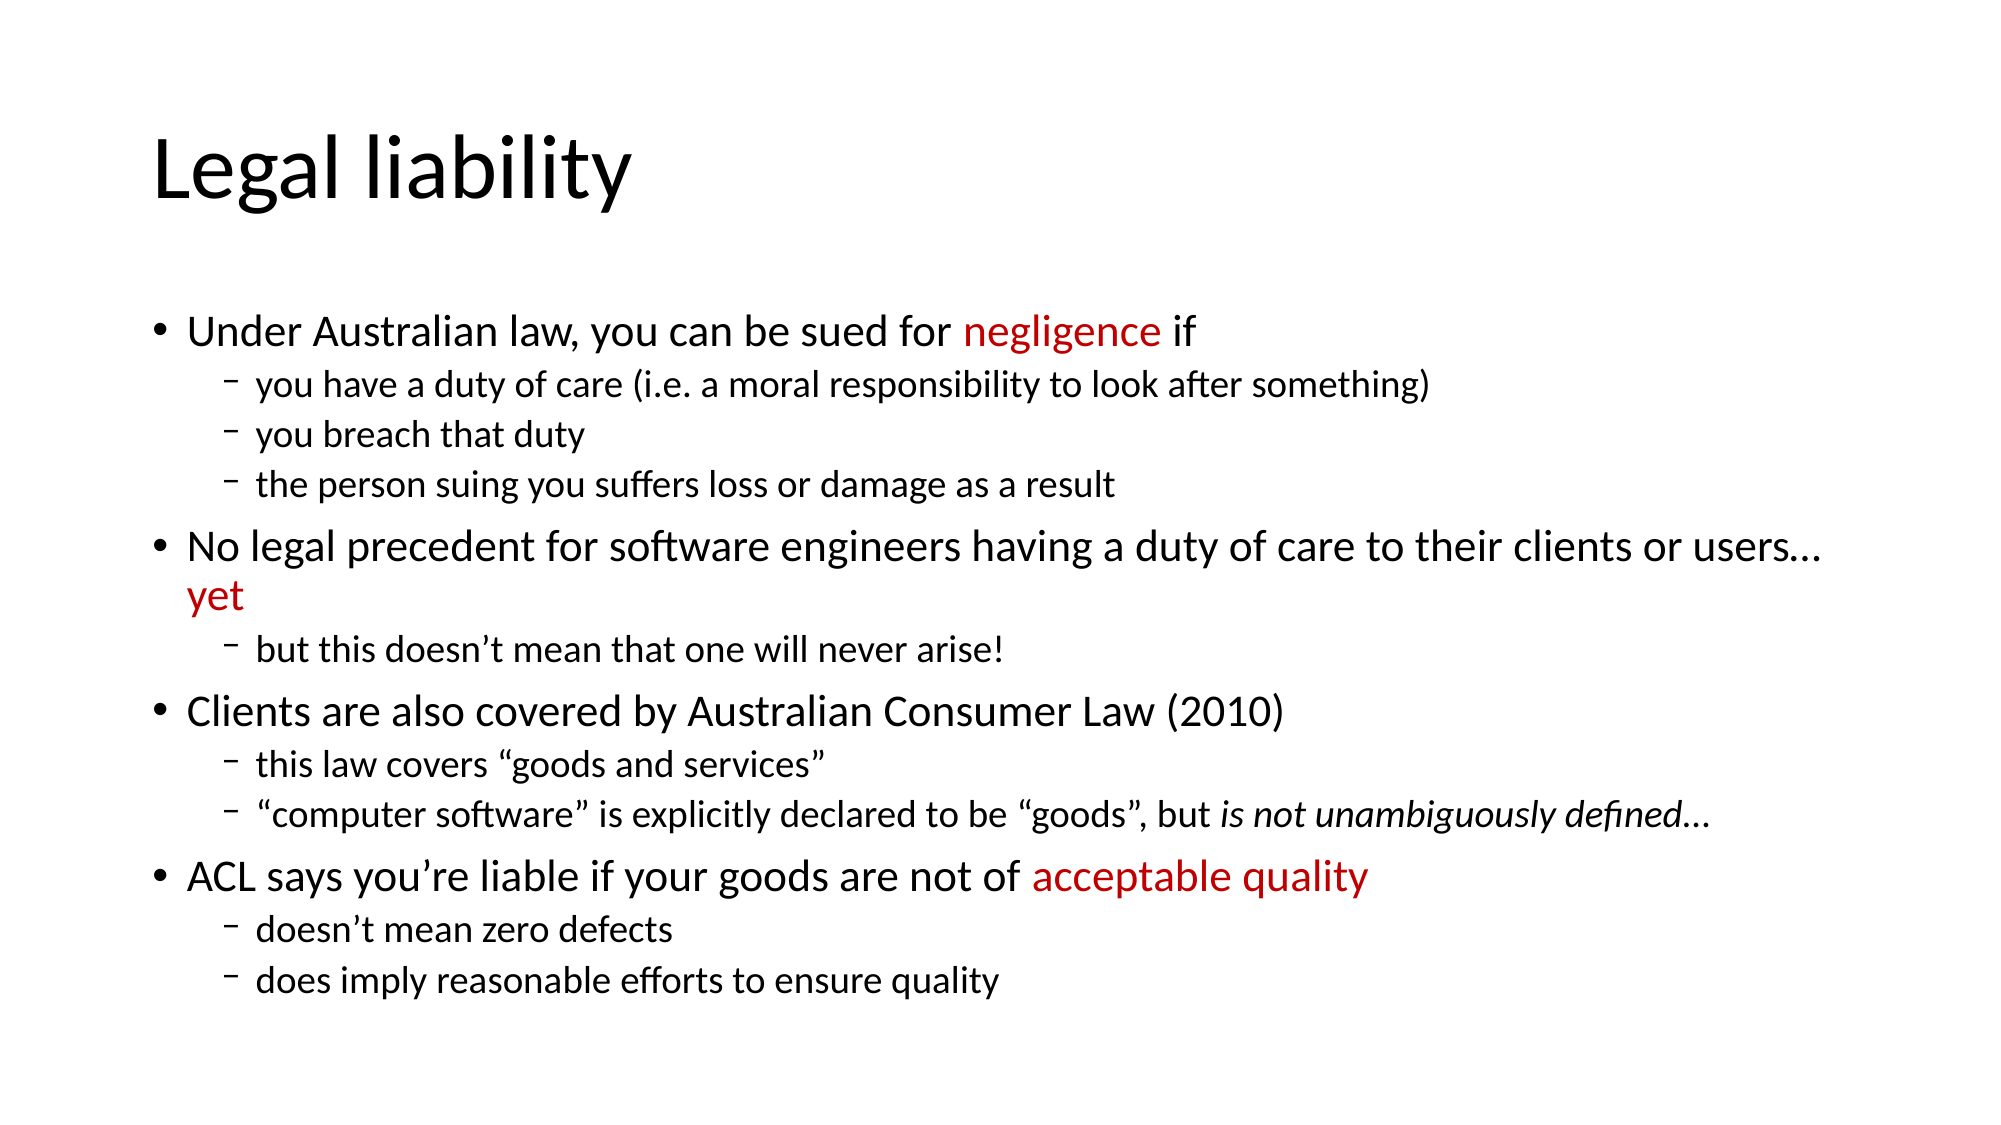

# Legal liability
Under Australian law, you can be sued for negligence if
you have a duty of care (i.e. a moral responsibility to look after something)
you breach that duty
the person suing you suffers loss or damage as a result
No legal precedent for software engineers having a duty of care to their clients or users… yet
but this doesn’t mean that one will never arise!
Clients are also covered by Australian Consumer Law (2010)
this law covers “goods and services”
“computer software” is explicitly declared to be “goods”, but is not unambiguously defined…
ACL says you’re liable if your goods are not of acceptable quality
doesn’t mean zero defects
does imply reasonable efforts to ensure quality